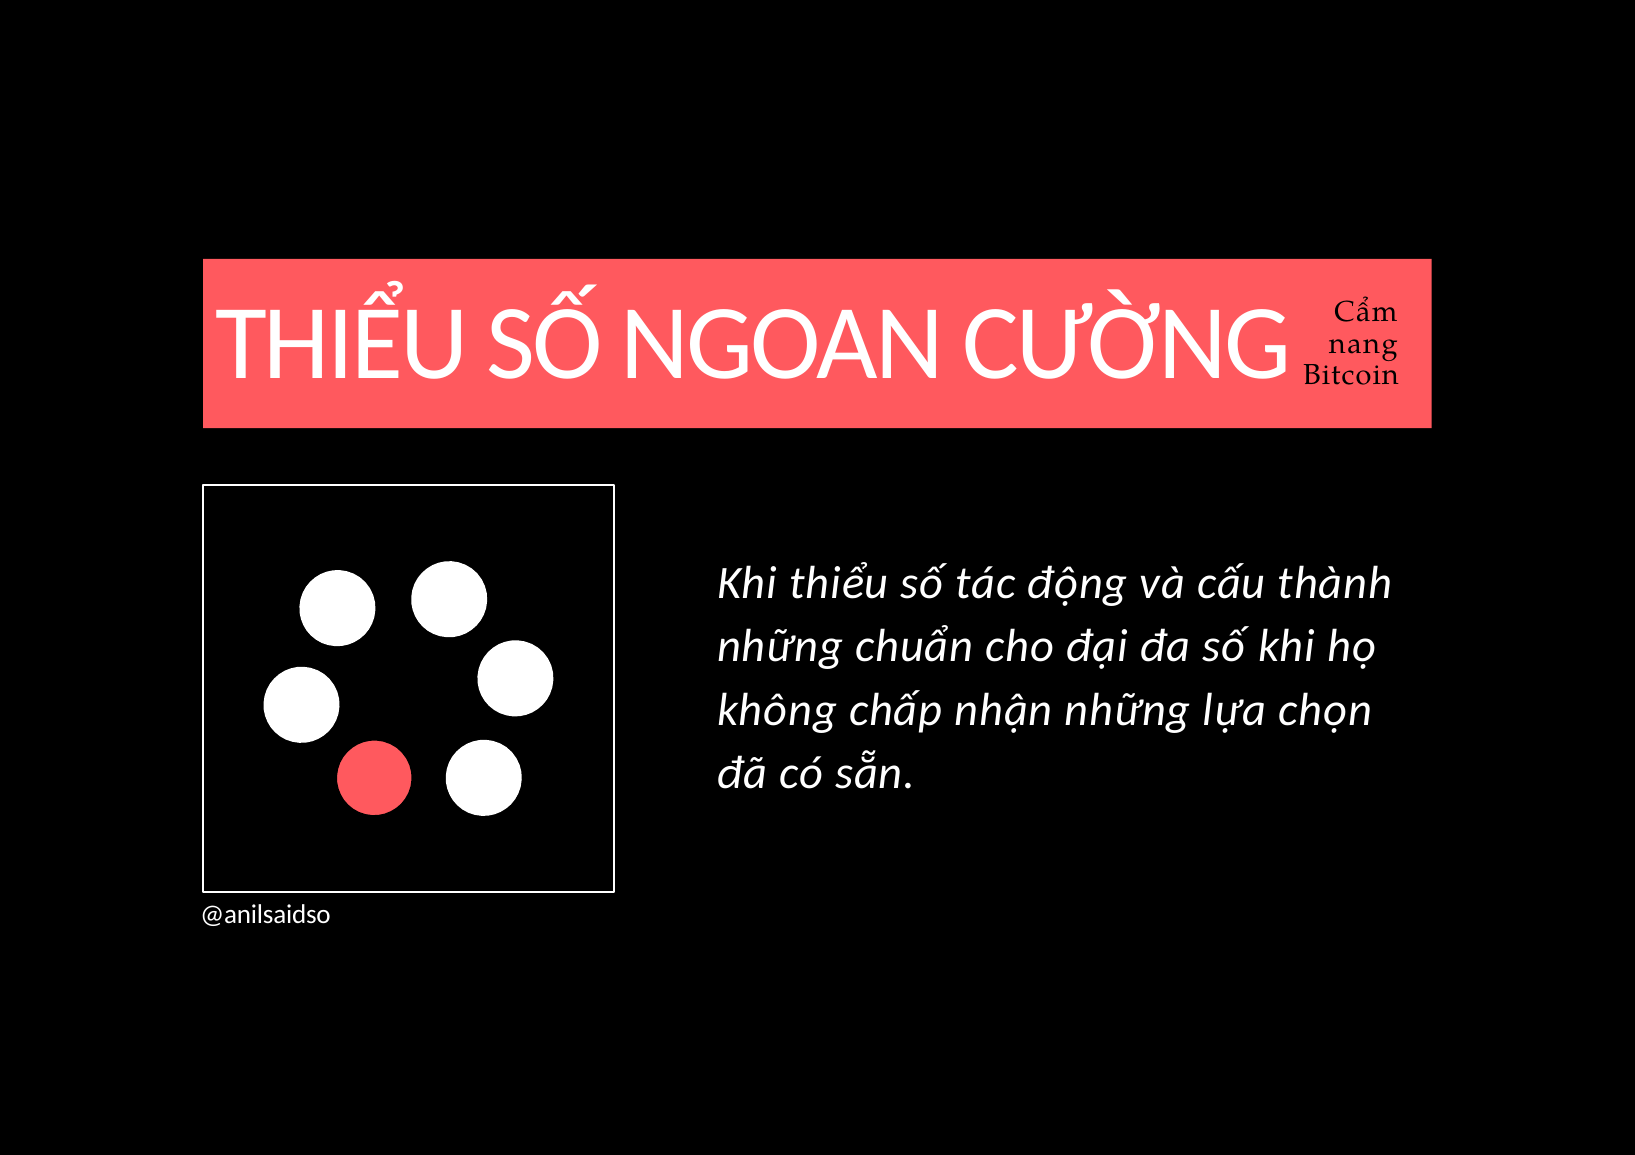

# THIỂU SỐ NGOAN CƯỜNG
Cẩm nang Bitcoin

Khi thiểu số tác động và cấu thành những chuẩn cho đại đa số khi họ không chấp nhận những lựa chọn đã có sẵn.

@anilsaidso